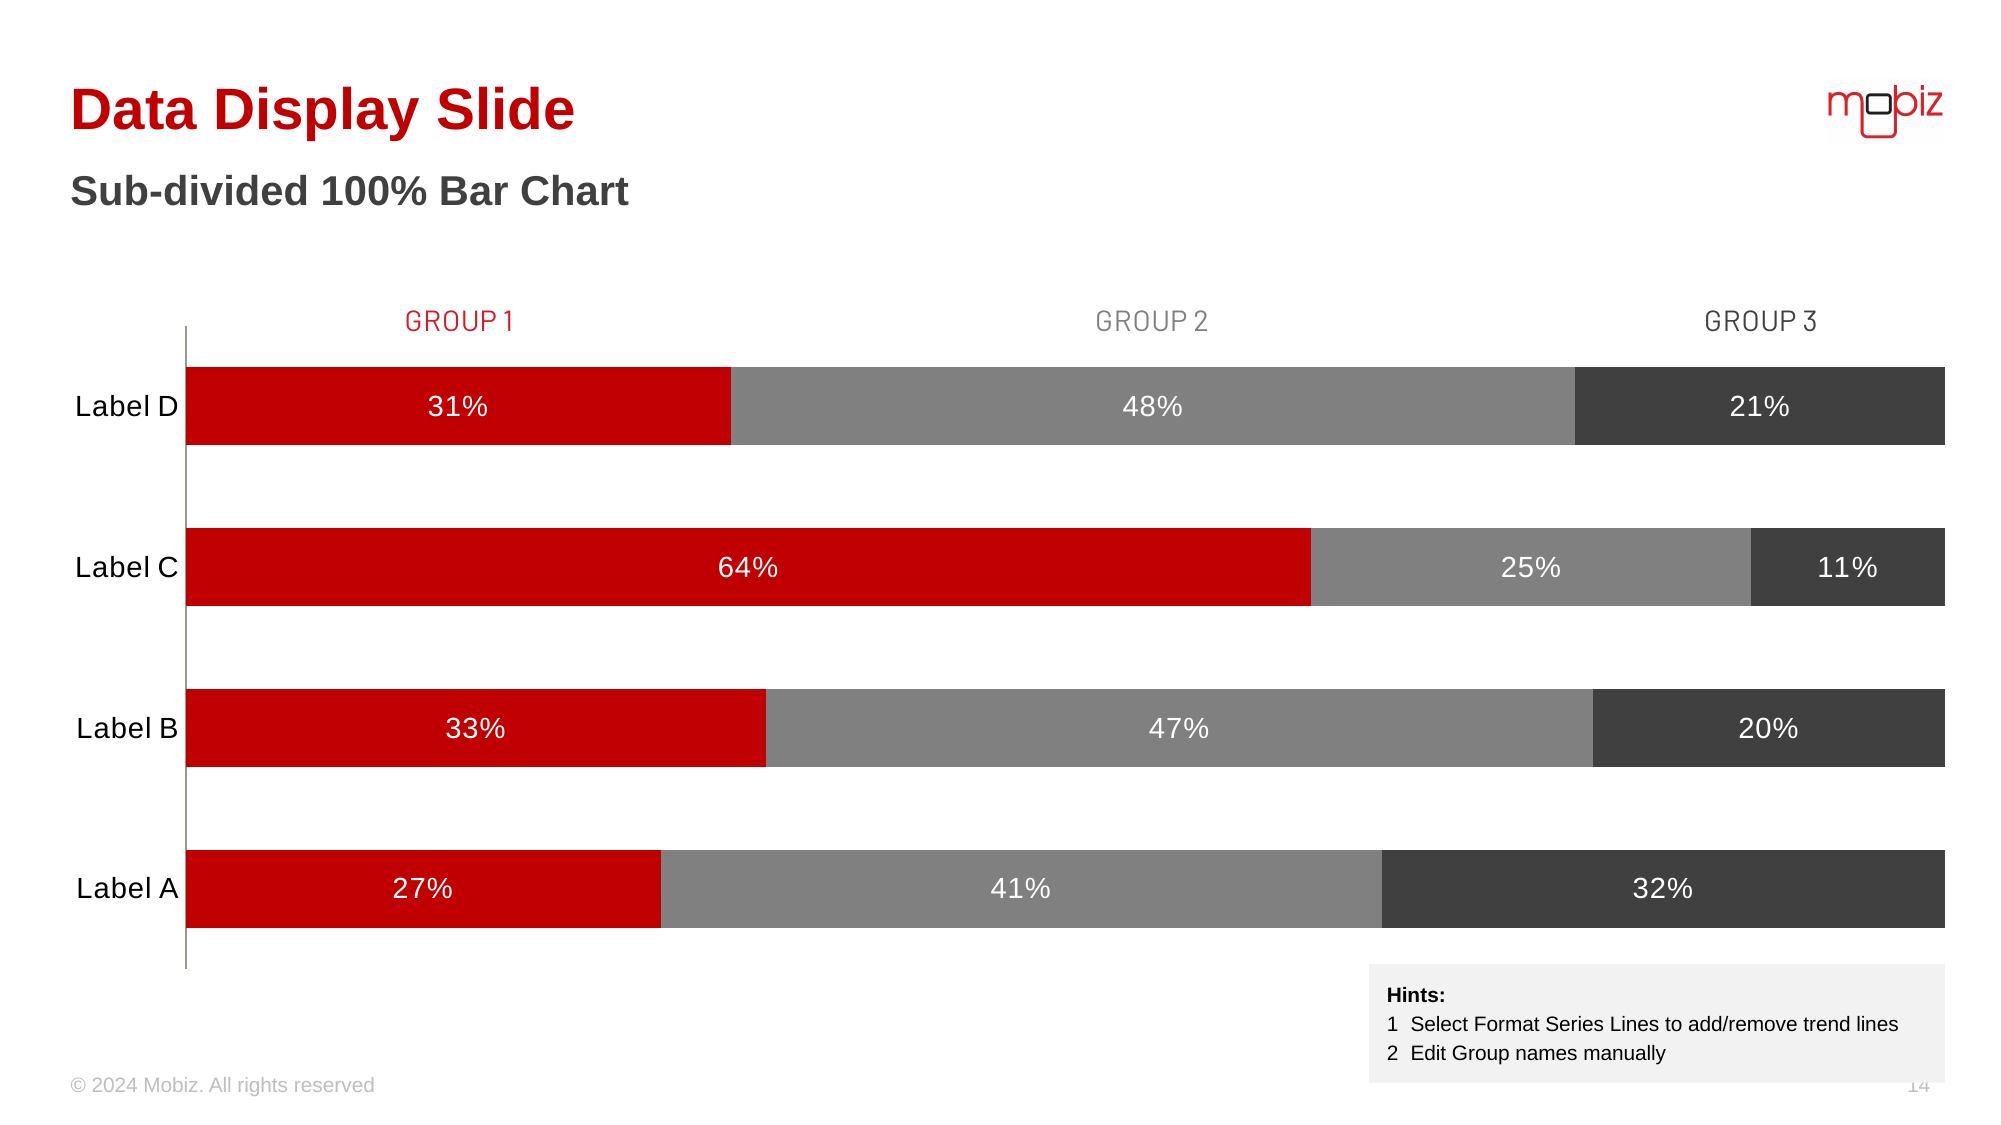

# Data Display Slide
Sub-divided 100% Bar Chart

### Chart

| Category | Group 1 | Group 2 | Group 3 |
|---|---|---|---|
| Label A | 0.27 | 0.41000000000000003 | 0.32000000000000006 |
| Label B | 0.33000000000000007 | 0.47000000000000003 | 0.2 |
| Label C | 0.6400000000000001 | 0.25 | 0.11 |
| Label D | 0.31000000000000005 | 0.48000000000000004 | 0.21000000000000002 |
Hints:
1	Select Format Series Lines to add/remove trend lines
2	Edit Group names manually
© 2024 Mobiz. All rights reserved
14